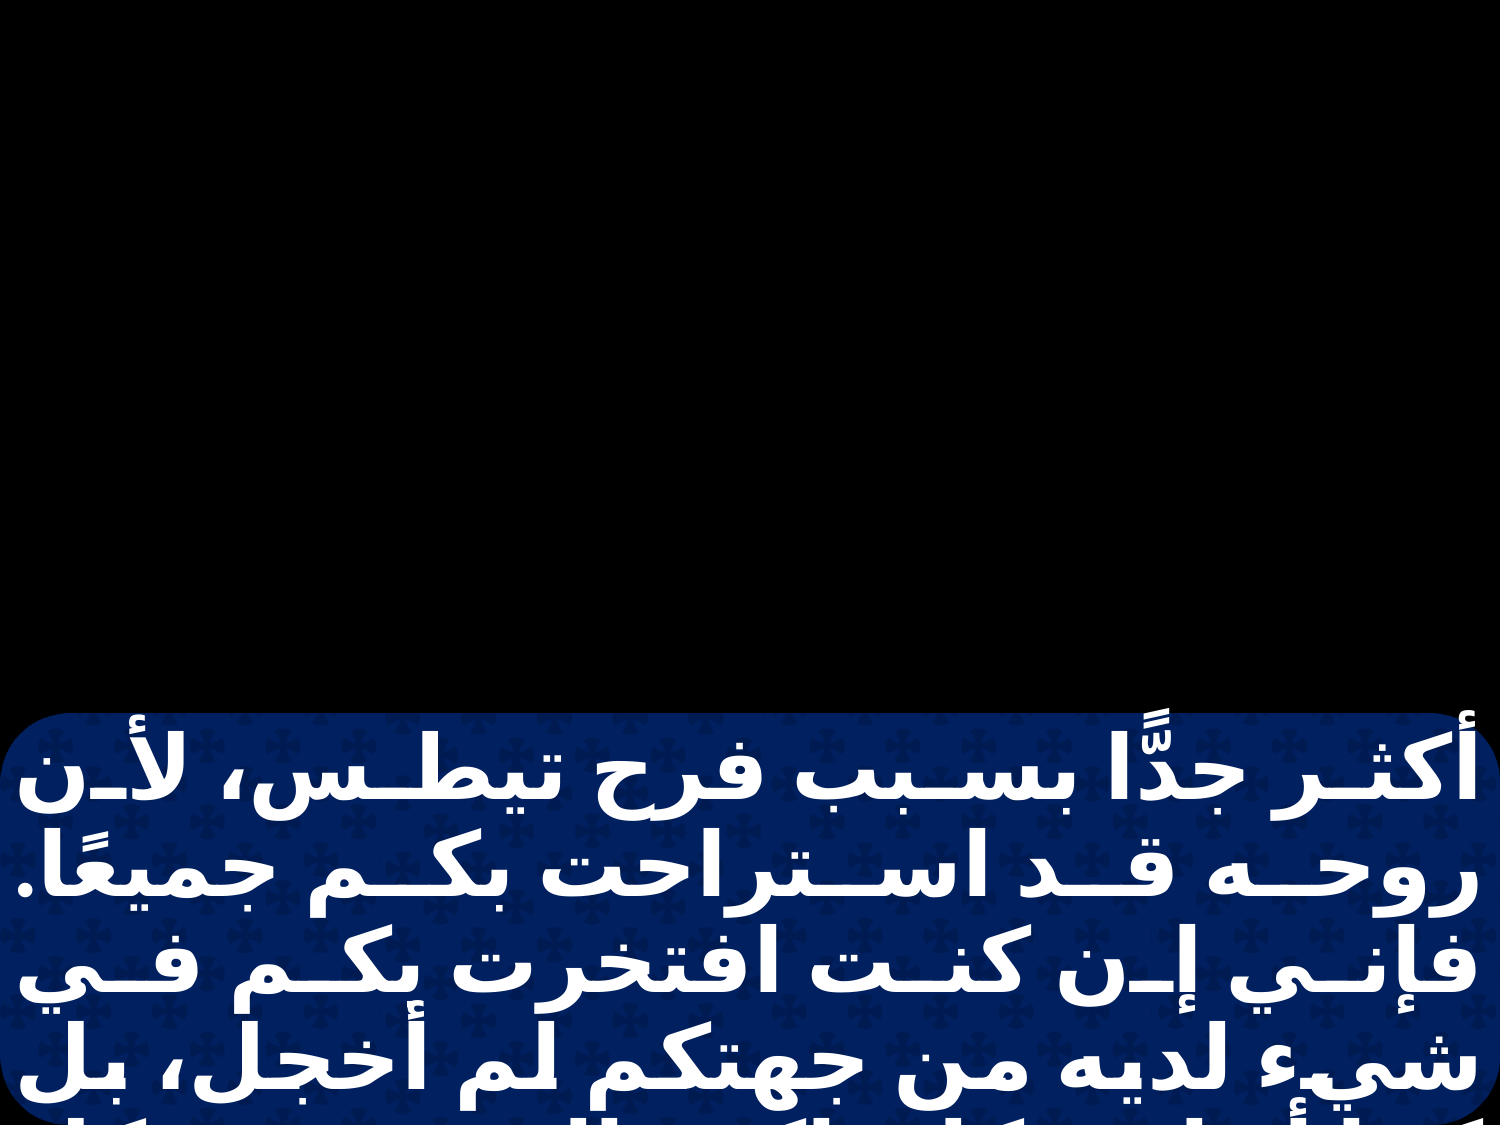

أكثر جدًّا بسبب فرح تيطس، لأن روحه قد استراحت بكم جميعًا. فإني إن كنت افتخرت بكم في شيء لديه من جهتكم لم أخجل، بل كما أننا قد كلمناكم بالصدق في كل حين. كذلك كان افتخارنا بكم لدى تيطس